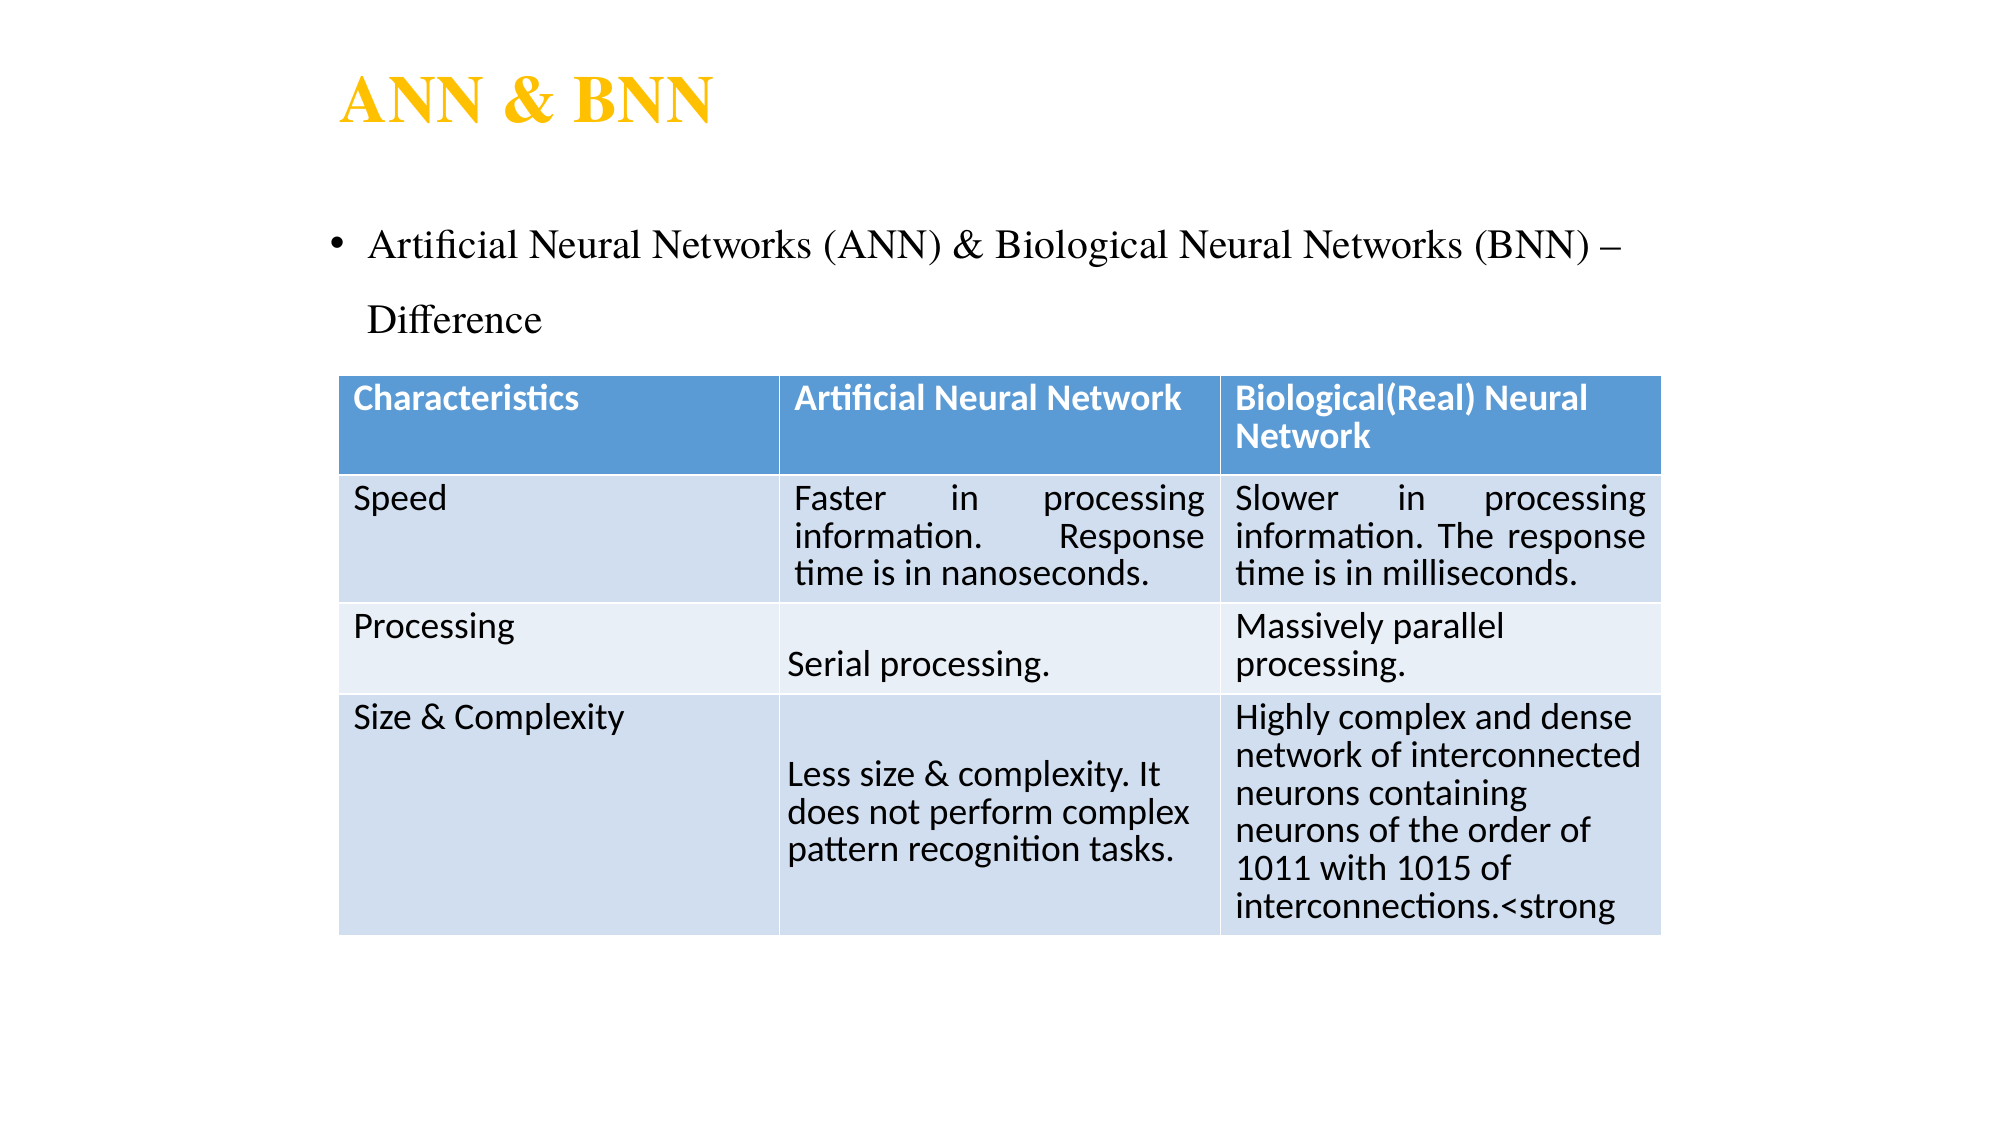

# ANN & BNN
Artificial Neural Networks (ANN) & Biological Neural Networks (BNN) – Difference

| Characteristics | Artificial Neural Network | Biological(Real) Neural Network |
| --- | --- | --- |
| Speed | Faster in processing information. Response time is in nanoseconds. | Slower in processing information. The response time is in milliseconds. |
| Processing | Serial processing. | Massively parallel processing. |
| Size & Complexity | Less size & complexity. It does not perform complex pattern recognition tasks. | Highly complex and dense network of interconnected neurons containing neurons of the order of 1011 with 1015 of interconnections.<strong |